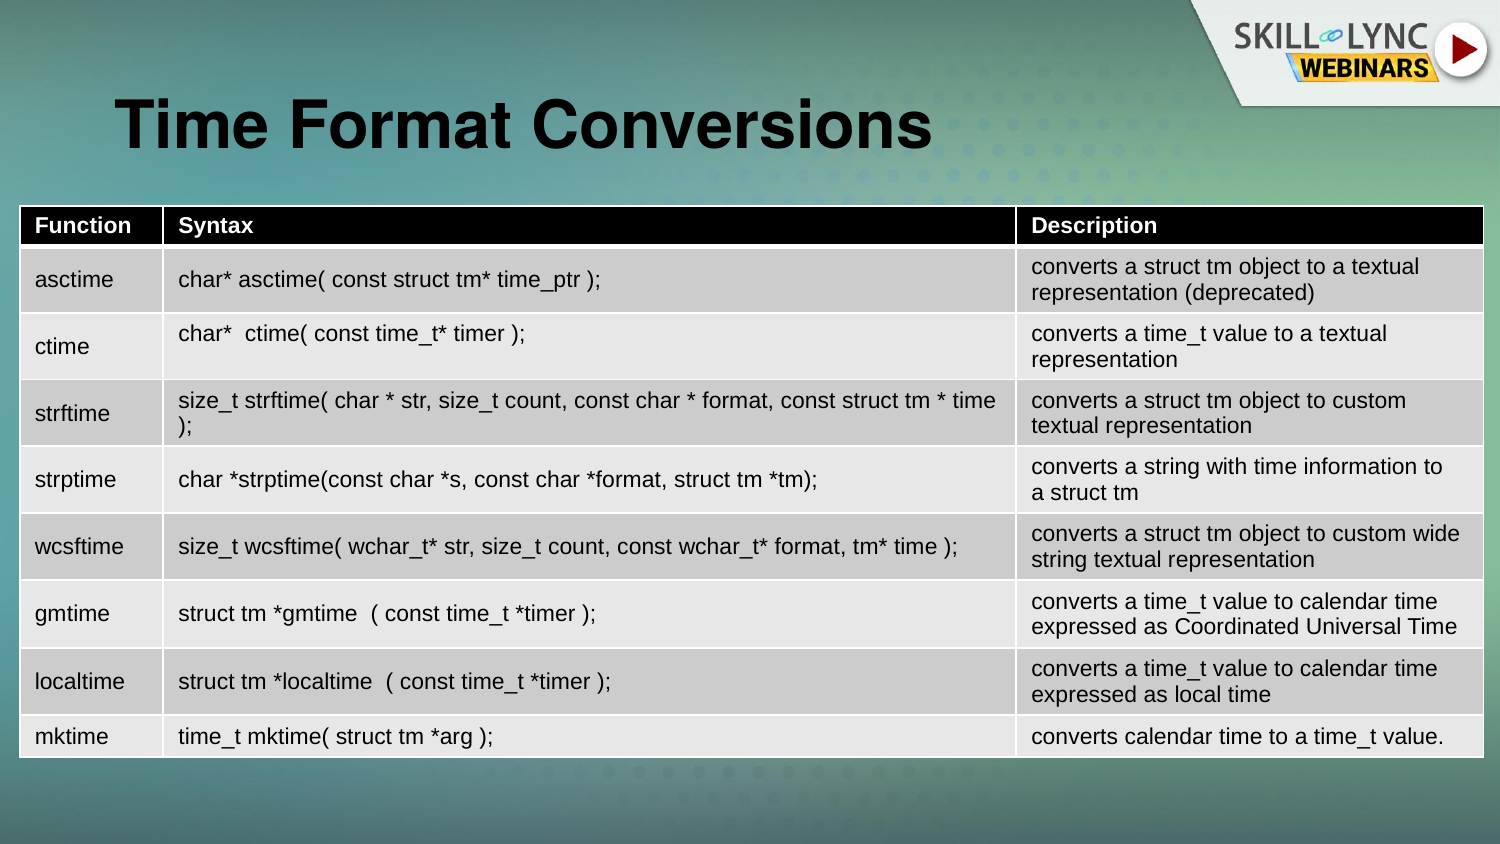

# Time Format Conversions
| Function | Syntax | Description |
| --- | --- | --- |
| asctime | char\* asctime( const struct tm\* time\_ptr ); | converts a struct tm object to a textual representation (deprecated) |
| ctime | char\*  ctime( const time\_t\* timer ); | converts a time\_t value to a textual representation |
| strftime | size\_t strftime( char \* str, size\_t count, const char \* format, const struct tm \* time ); | converts a struct tm object to custom textual representation |
| strptime | char \*strptime(const char \*s, const char \*format, struct tm \*tm); | converts a string with time information to a struct tm |
| wcsftime | size\_t wcsftime( wchar\_t\* str, size\_t count, const wchar\_t\* format, tm\* time ); | converts a struct tm object to custom wide string textual representation |
| gmtime | struct tm \*gmtime  ( const time\_t \*timer ); | converts a time\_t value to calendar time expressed as Coordinated Universal Time |
| localtime | struct tm \*localtime  ( const time\_t \*timer ); | converts a time\_t value to calendar time expressed as local time |
| mktime | time\_t mktime( struct tm \*arg ); | converts calendar time to a time\_t value. |